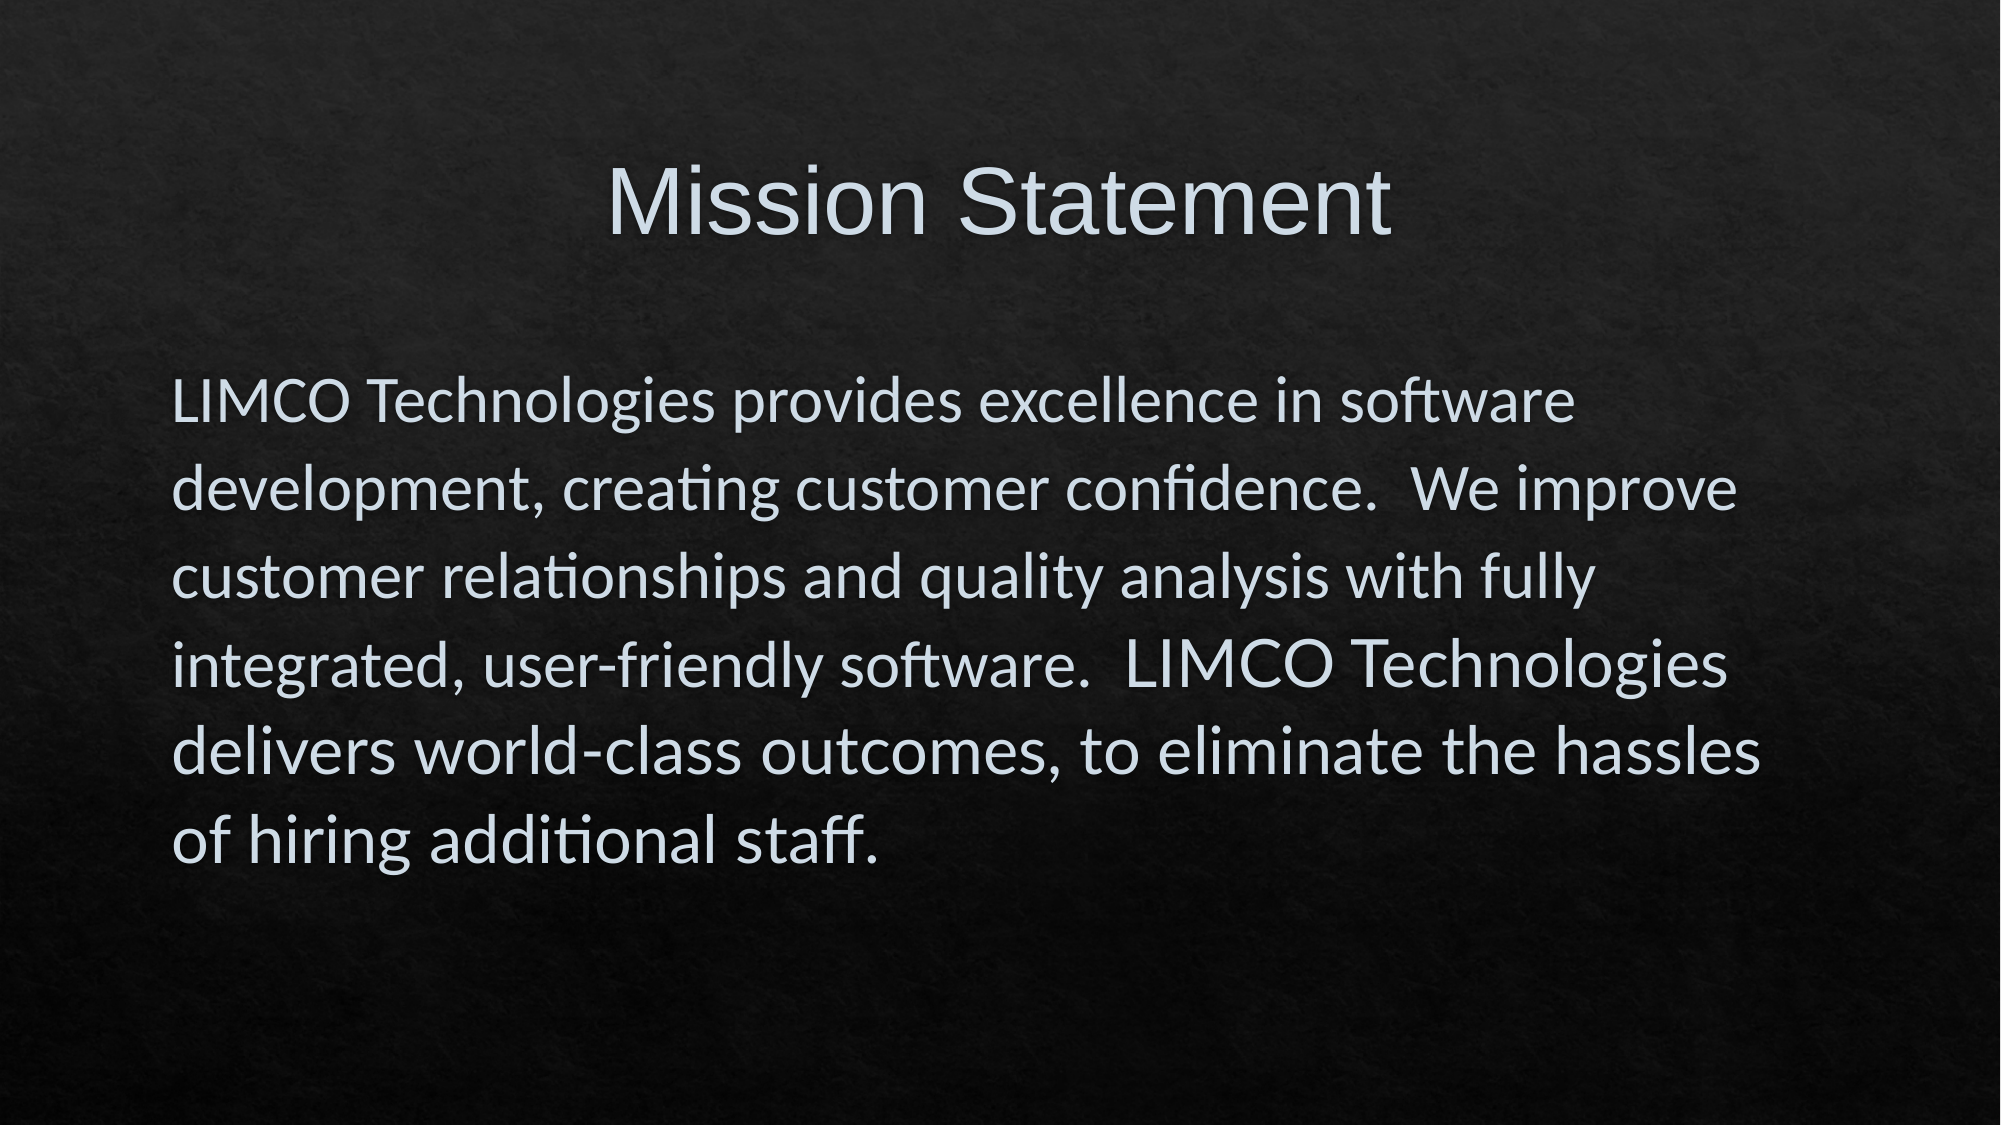

# Mission Statement
LIMCO Technologies provides excellence in software development, creating customer confidence.  We improve customer relationships and quality analysis with fully integrated, user-friendly software.  LIMCO Technologies delivers world-class outcomes, to eliminate the hassles of hiring additional staff.